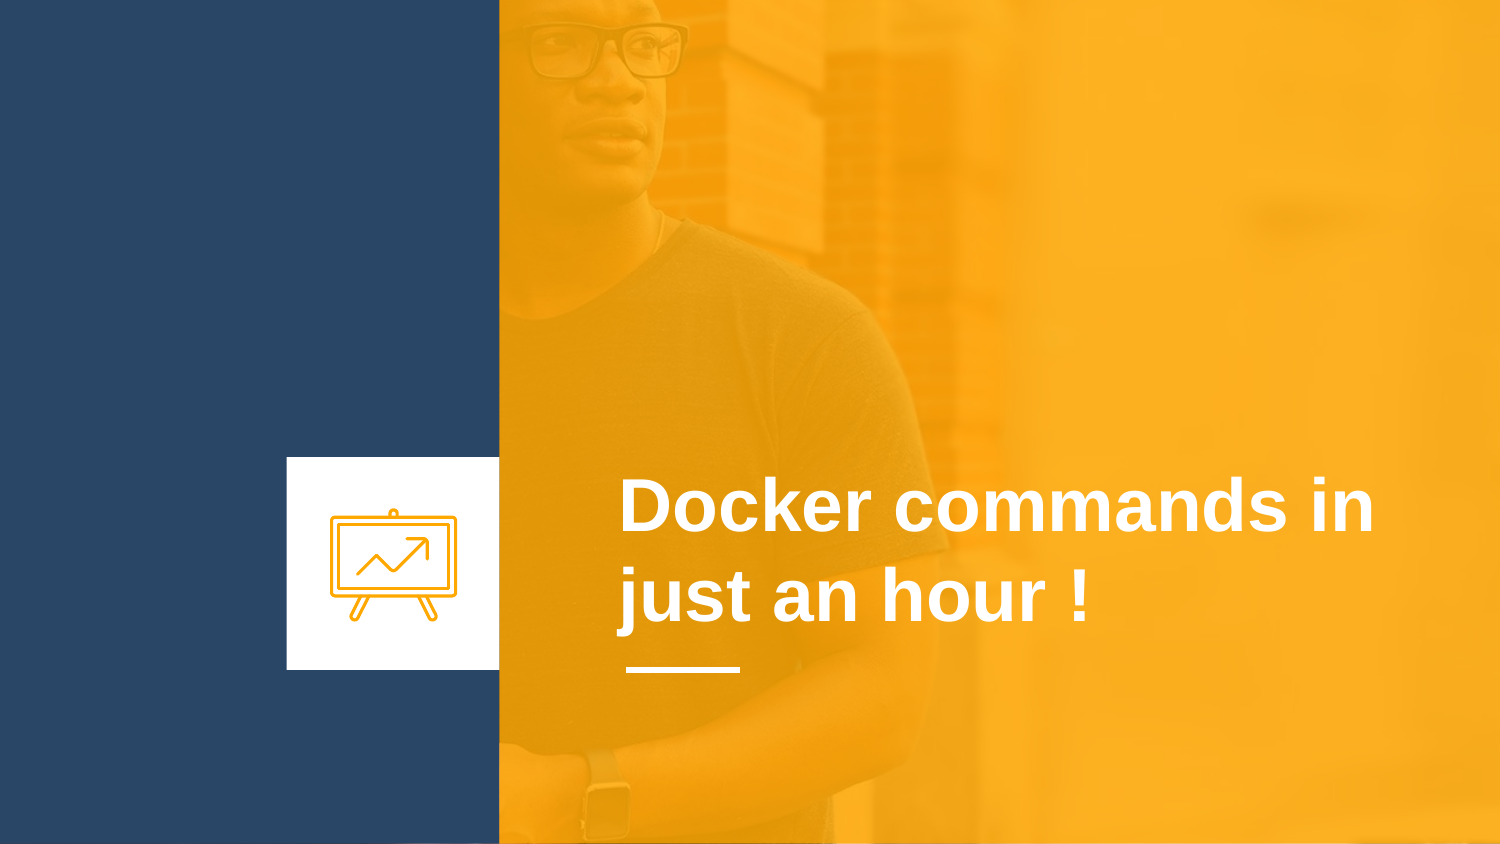

# Docker commands in just an hour !